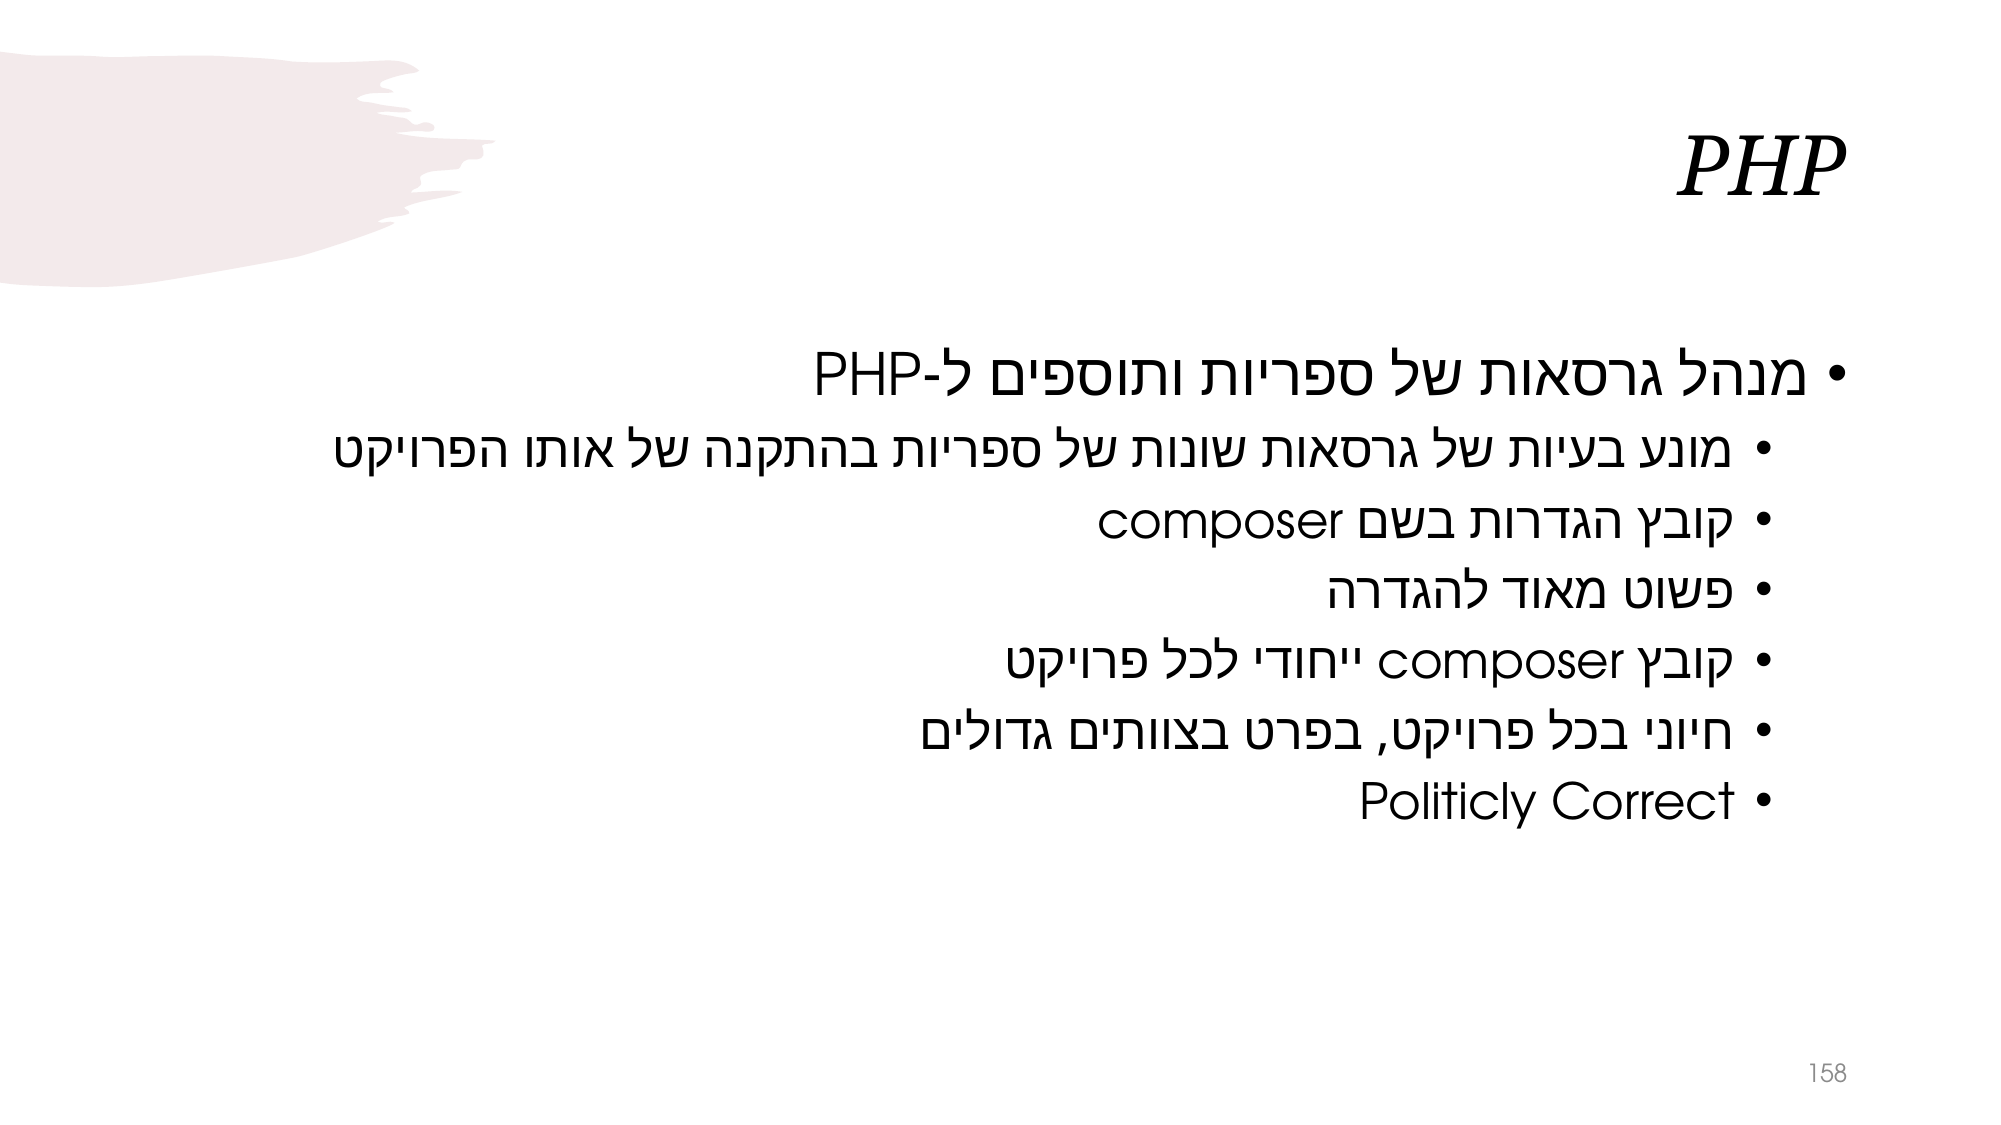

# PHP
מנהל גרסאות של ספריות ותוספים ל-PHP
מונע בעיות של גרסאות שונות של ספריות בהתקנה של אותו הפרויקט
קובץ הגדרות בשם composer
פשוט מאוד להגדרה
קובץ composer ייחודי לכל פרויקט
חיוני בכל פרויקט, בפרט בצוותים גדולים
Politicly Correct

158